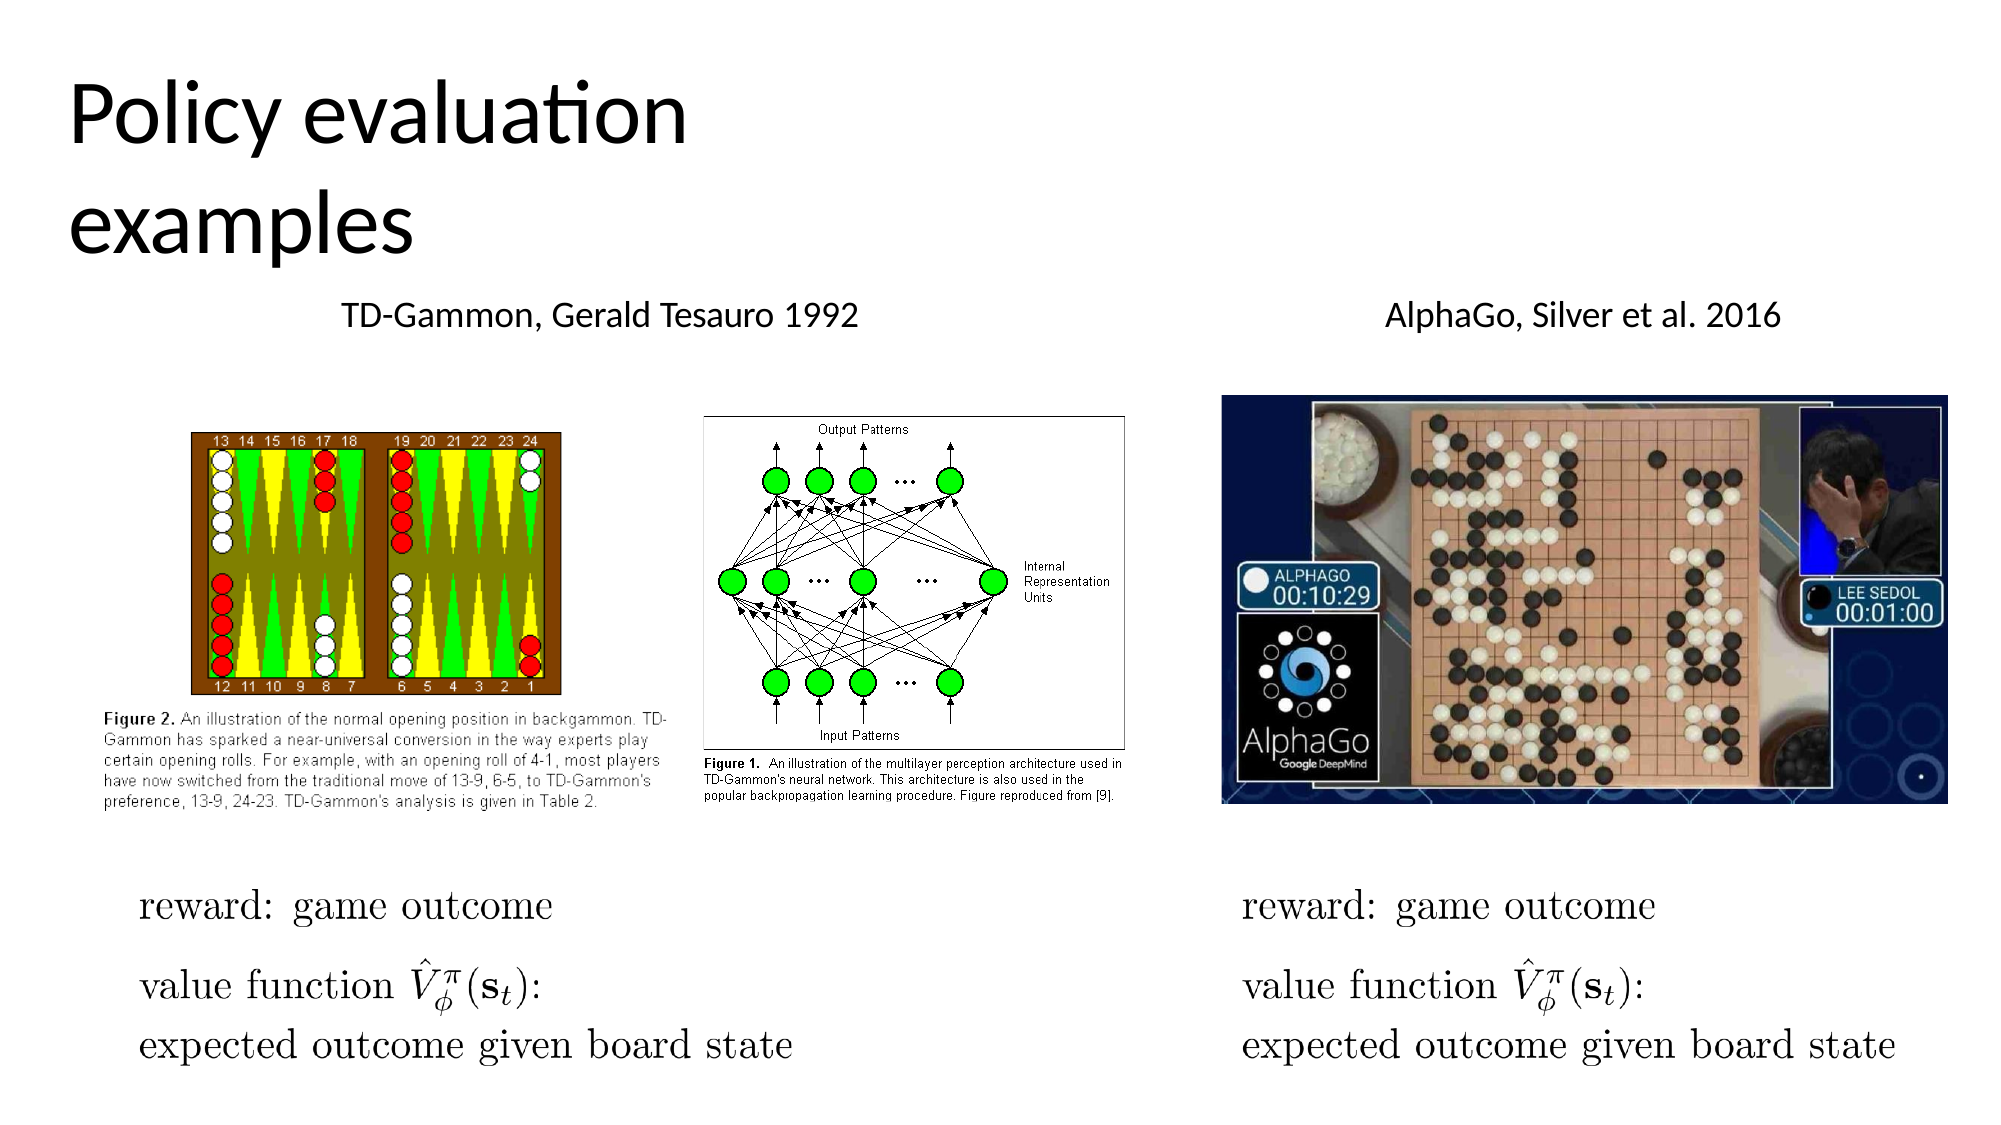

# Policy evaluation examples
TD-Gammon, Gerald Tesauro 1992
AlphaGo, Silver et al. 2016